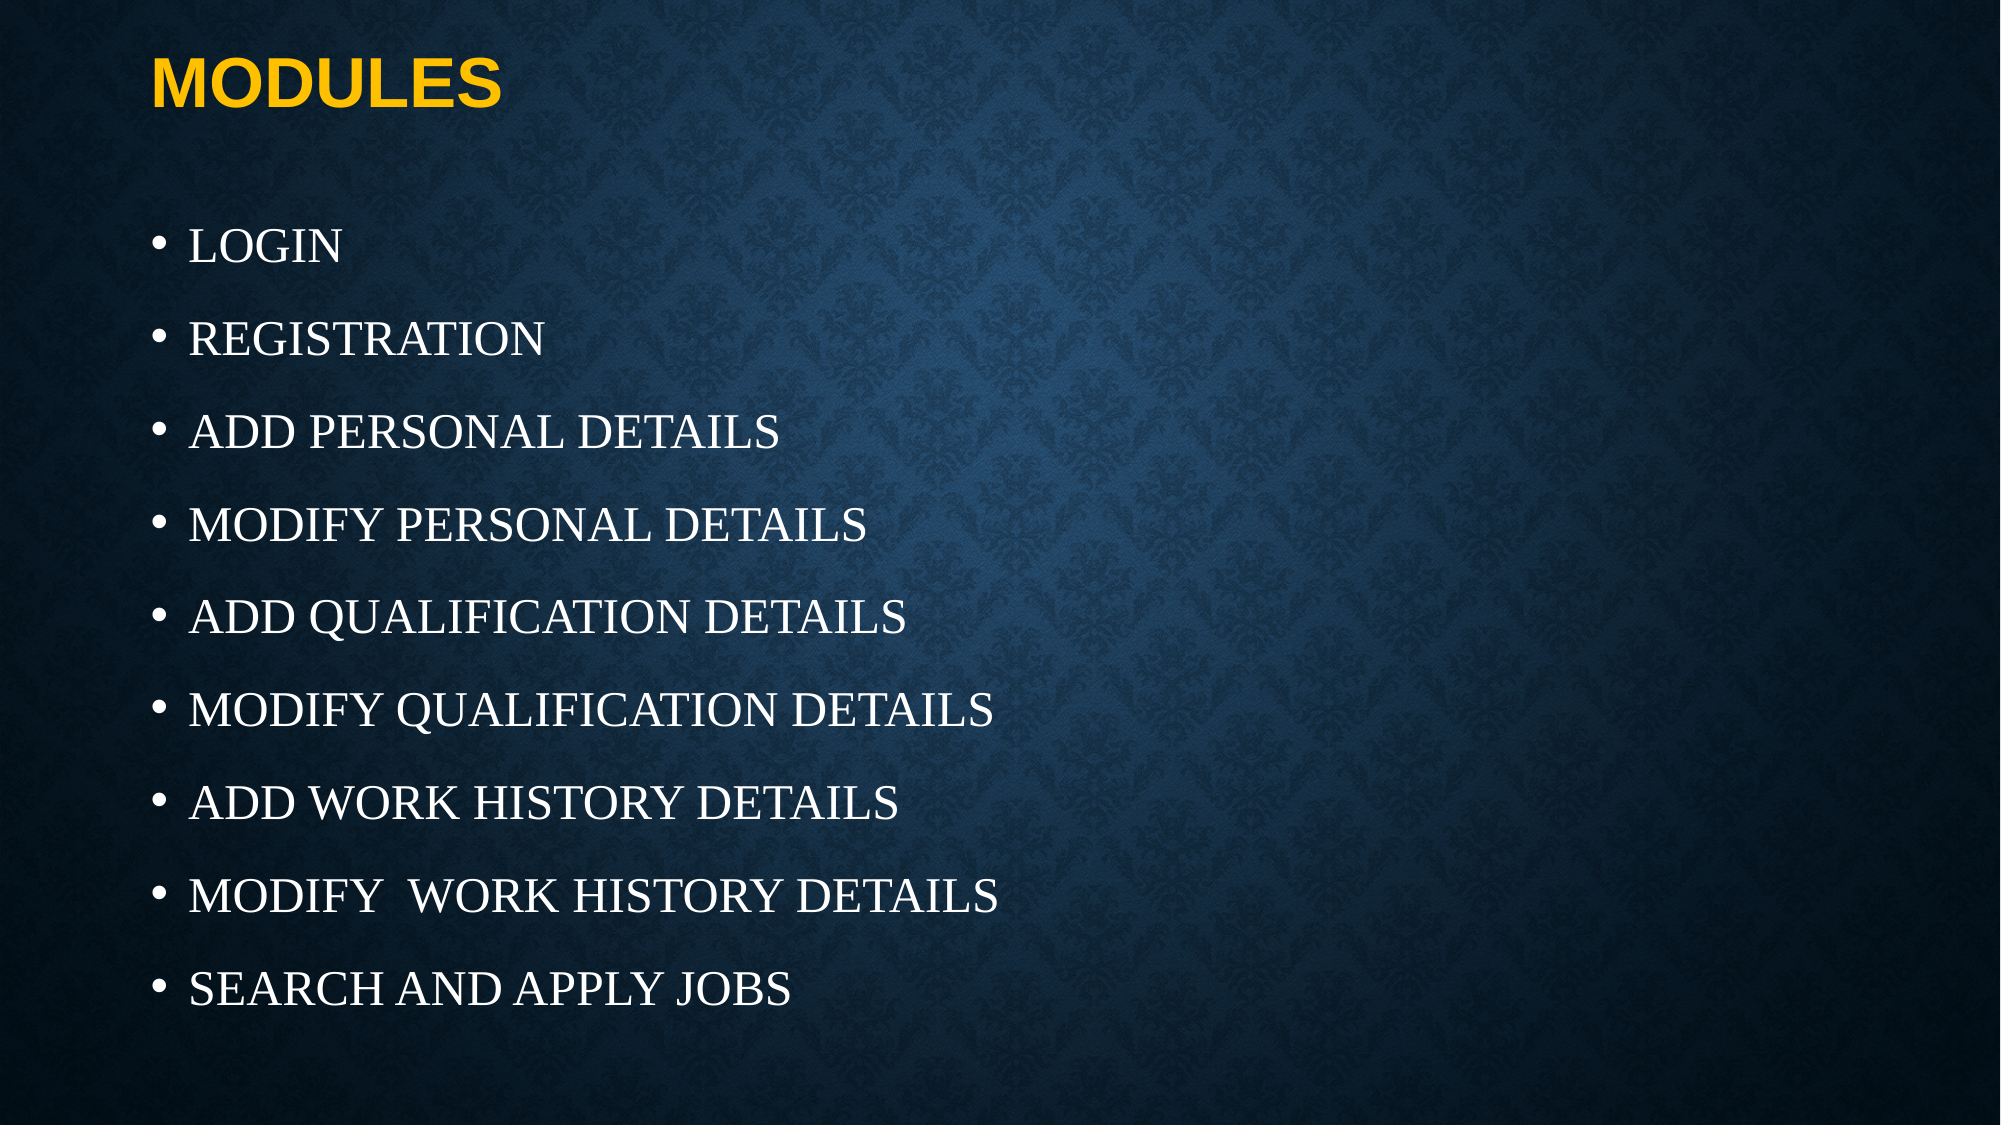

# modules
LOGIN
REGISTRATION
ADD PERSONAL DETAILS
MODIFY PERSONAL DETAILS
ADD QUALIFICATION DETAILS
MODIFY QUALIFICATION DETAILS
ADD WORK HISTORY DETAILS
MODIFY  WORK HISTORY DETAILS
SEARCH AND APPLY JOBS